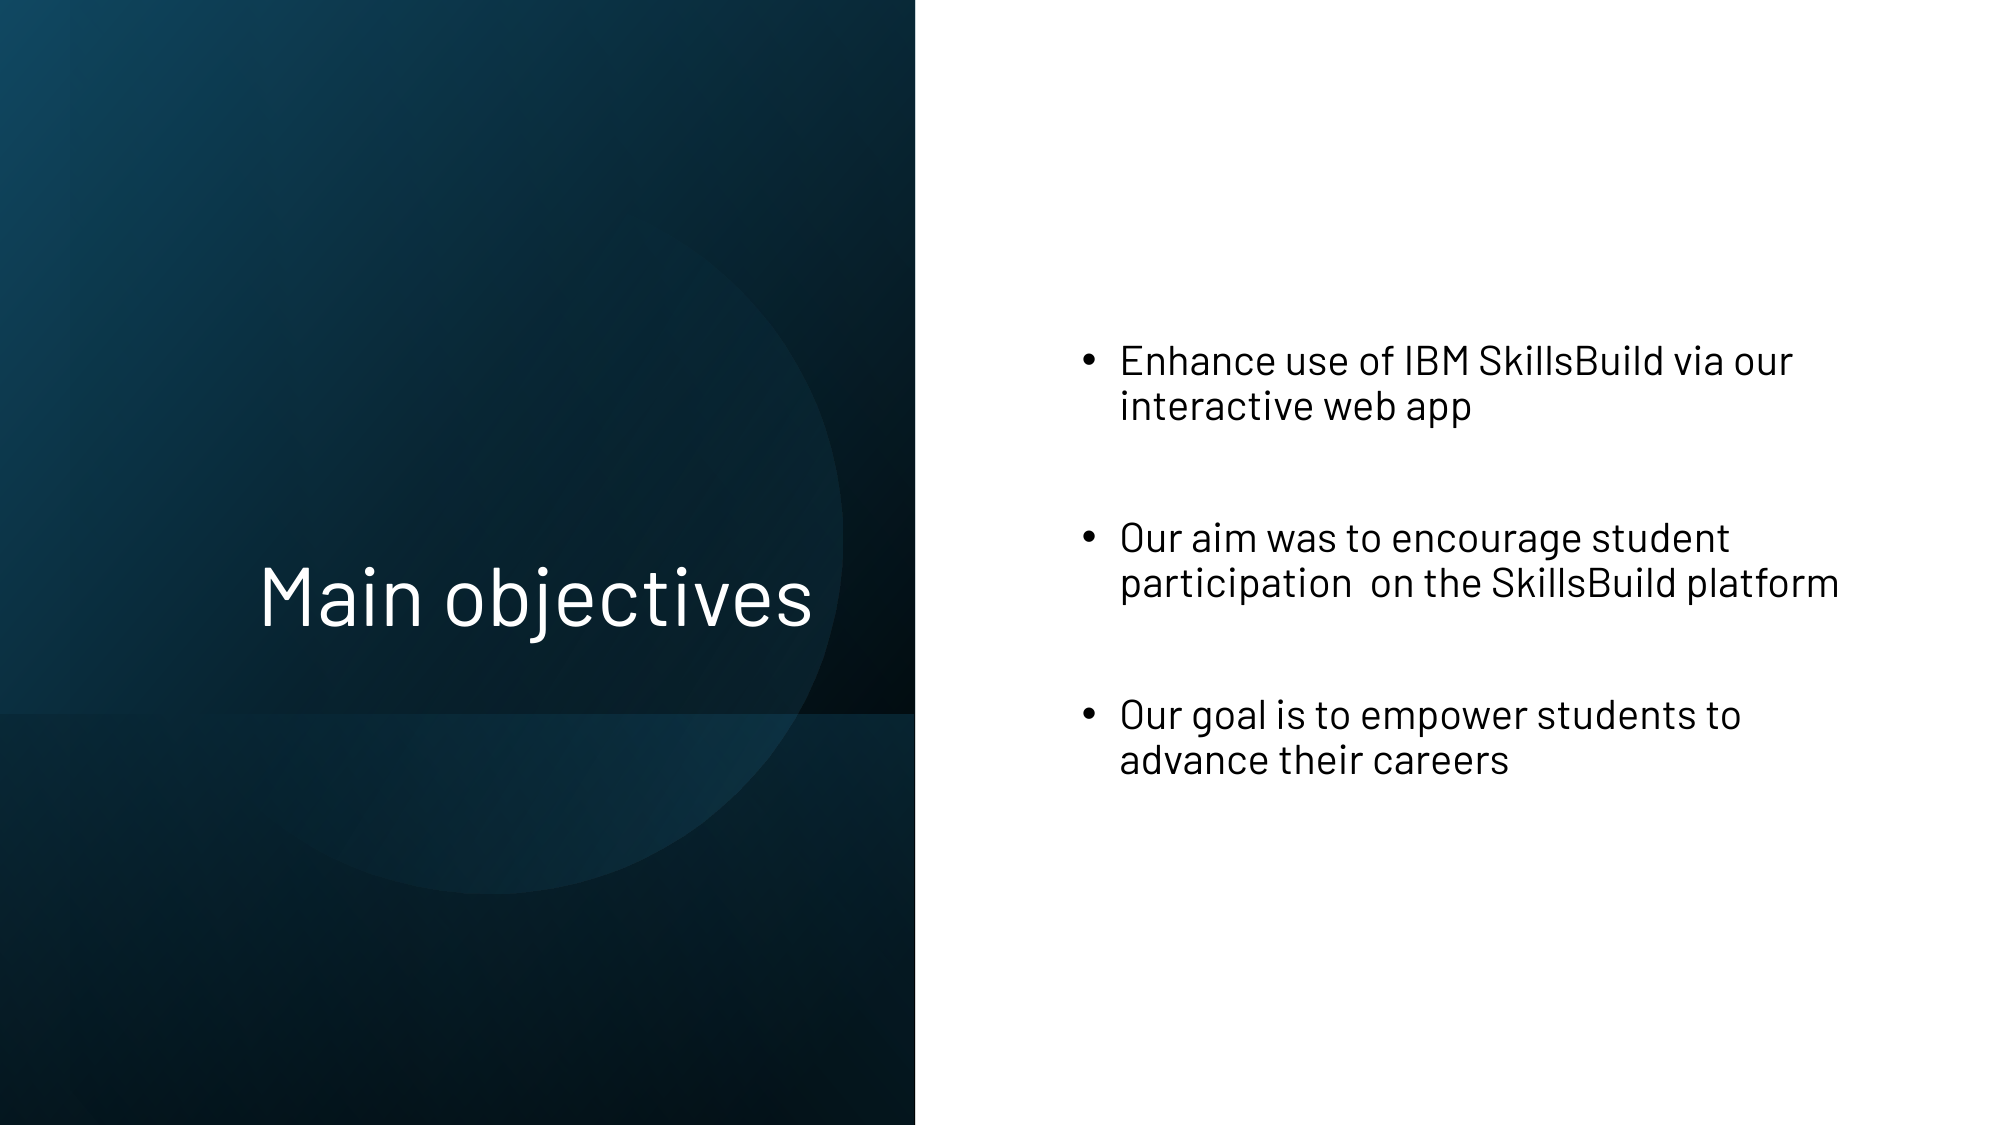

# Main objectives

Enhance use of IBM SkillsBuild via our interactive web app

Our aim was to encourage student participation  on the SkillsBuild platform

Our goal is to empower students to advance their careers